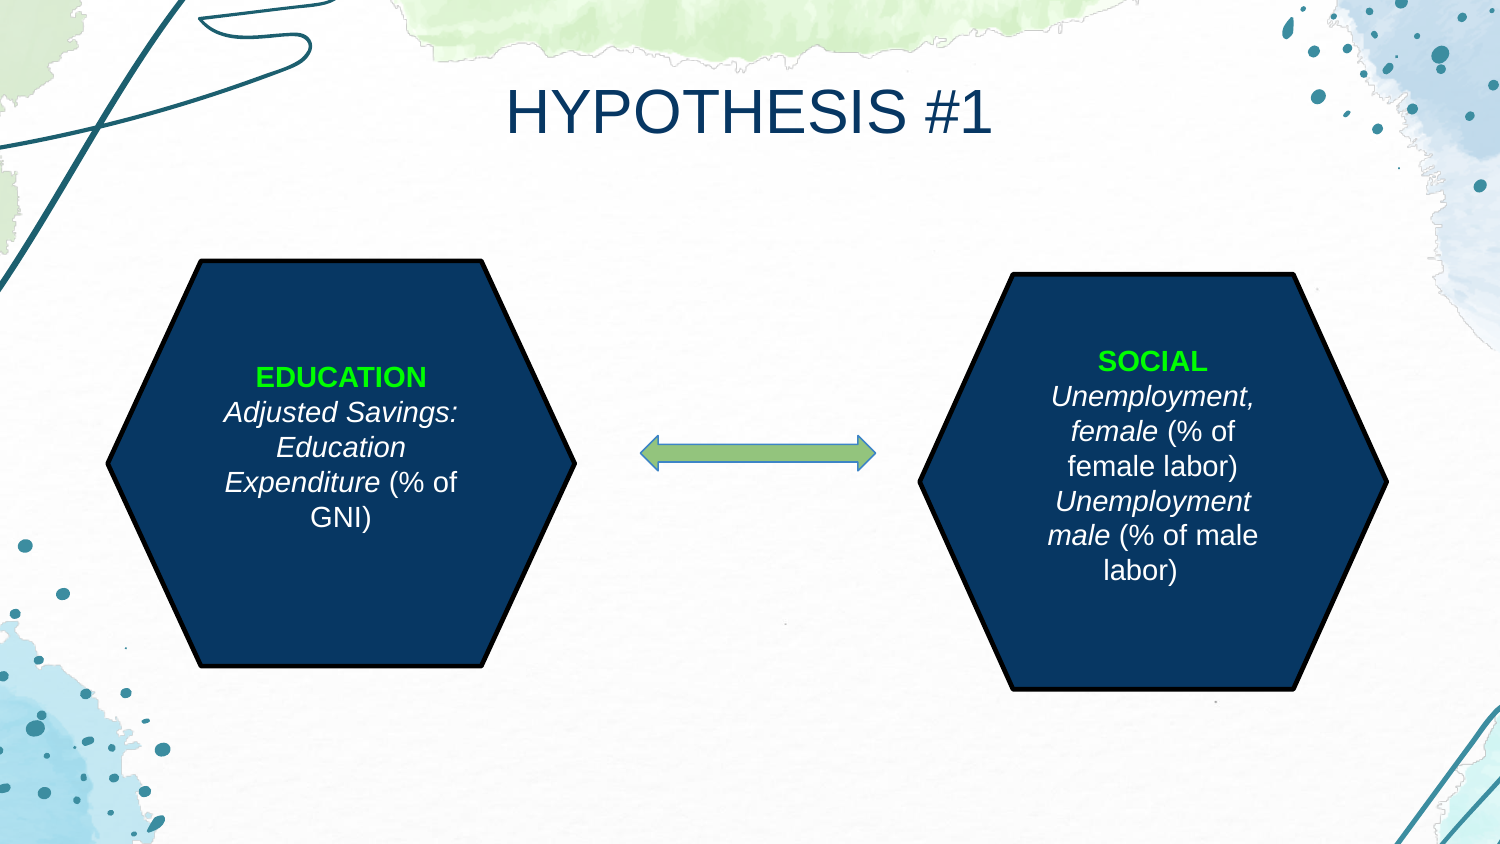

# HYPOTHESIS #1
EDUCATION
Adjusted Savings: Education Expenditure (% of GNI)

SOCIAL
Unemployment, female (% of female labor)
Unemployment male (% of male labor)